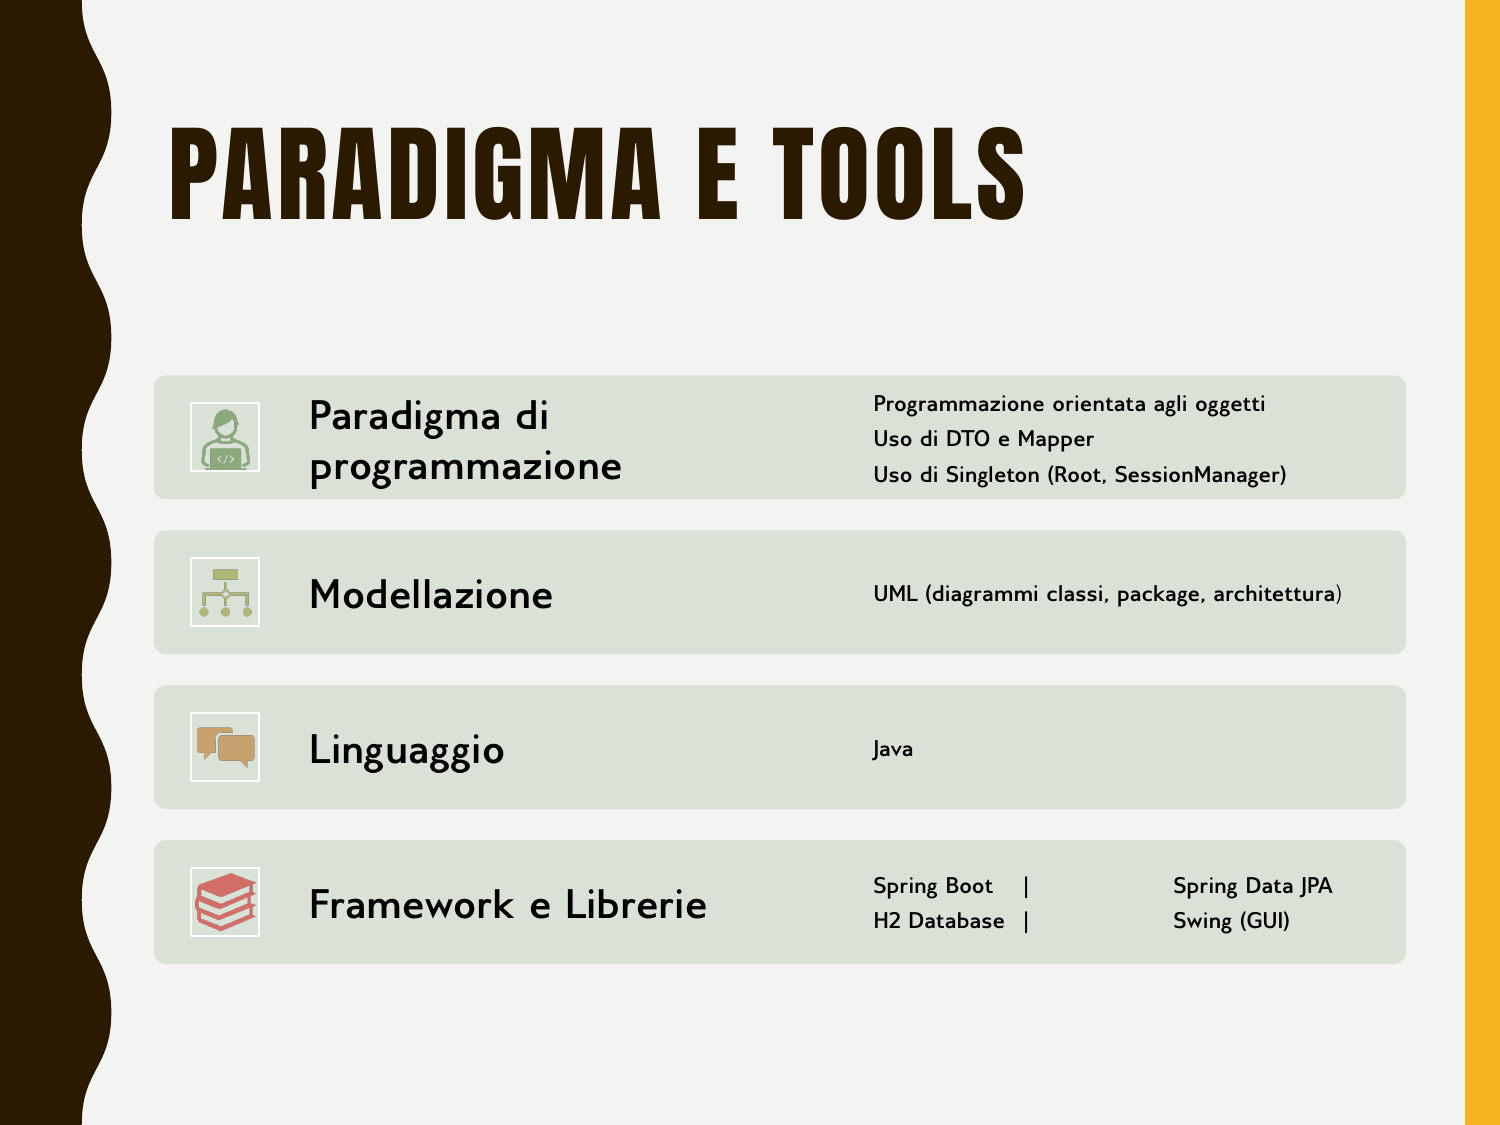

# Paradigma e Tools
Paradigma di programmazione
Programmazione orientata agli oggetti
Uso di DTO e Mapper
Uso di Singleton (Root, SessionManager)
Modellazione
UML (diagrammi classi, package, architettura)
Linguaggio
Java
Framework e Librerie
Spring Boot	|	Spring Data JPA
H2 Database	|	Swing (GUI)